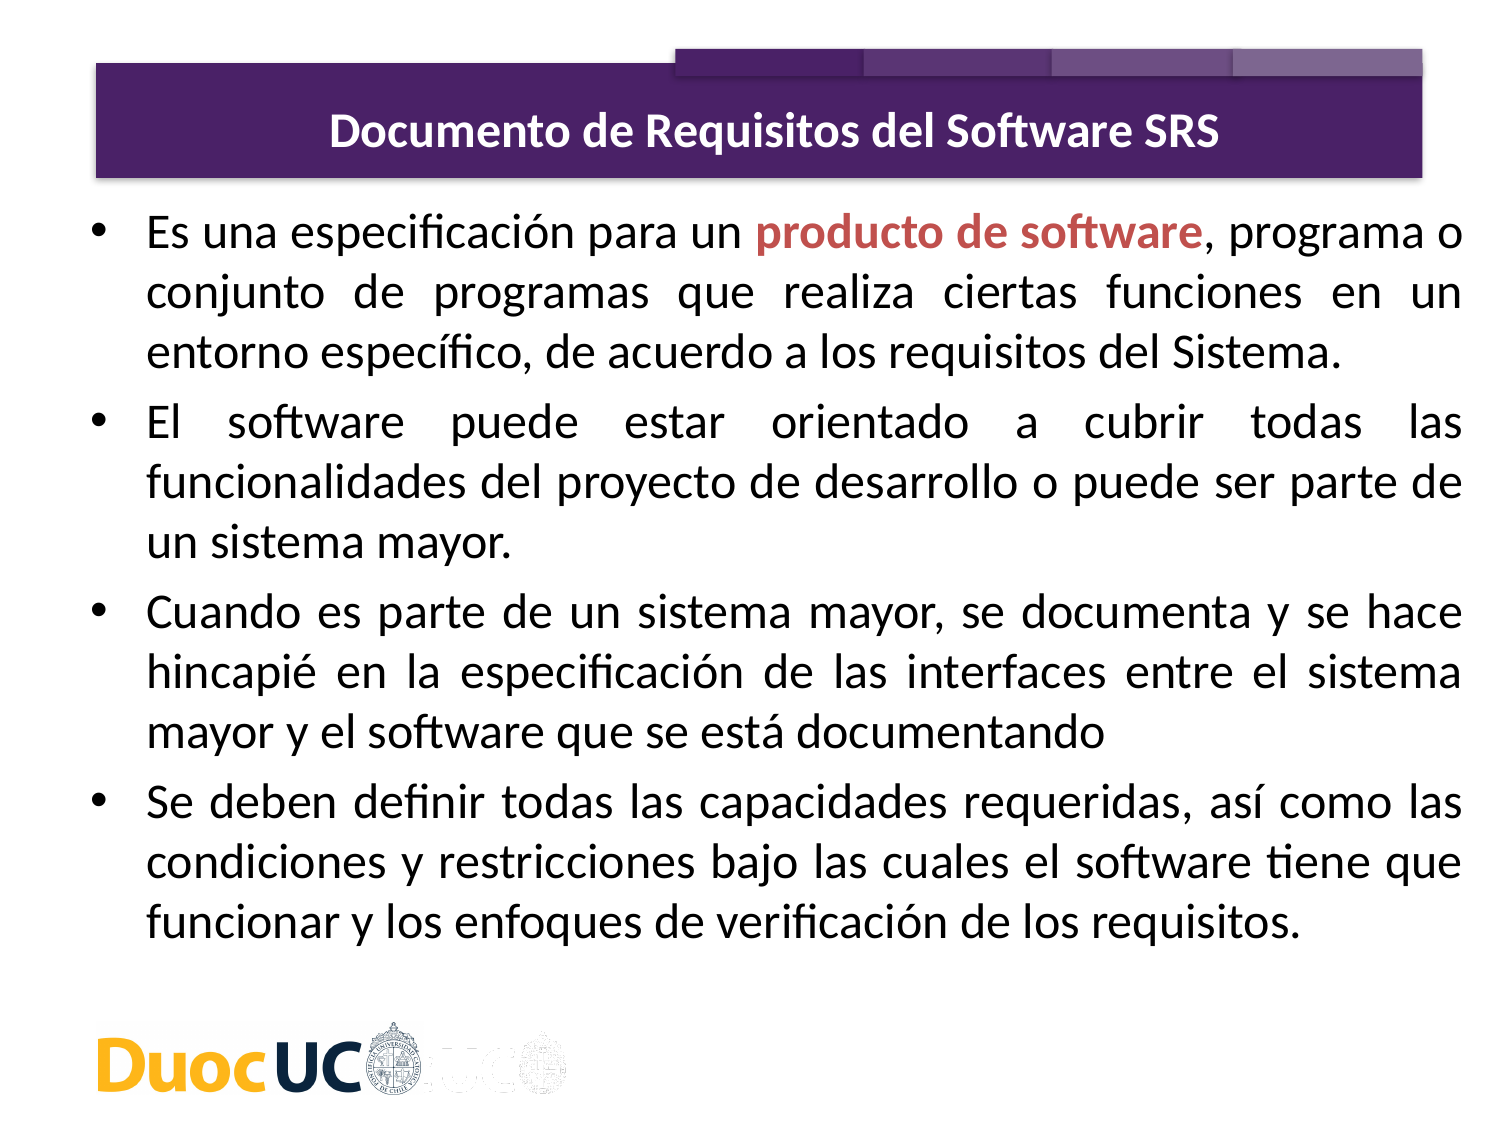

Documento de Requisitos del Software SRS
Es una especificación para un producto de software, programa o conjunto de programas que realiza ciertas funciones en un entorno específico, de acuerdo a los requisitos del Sistema.
El software puede estar orientado a cubrir todas las funcionalidades del proyecto de desarrollo o puede ser parte de un sistema mayor.
Cuando es parte de un sistema mayor, se documenta y se hace hincapié en la especificación de las interfaces entre el sistema mayor y el software que se está documentando
Se deben definir todas las capacidades requeridas, así como las condiciones y restricciones bajo las cuales el software tiene que funcionar y los enfoques de verificación de los requisitos.